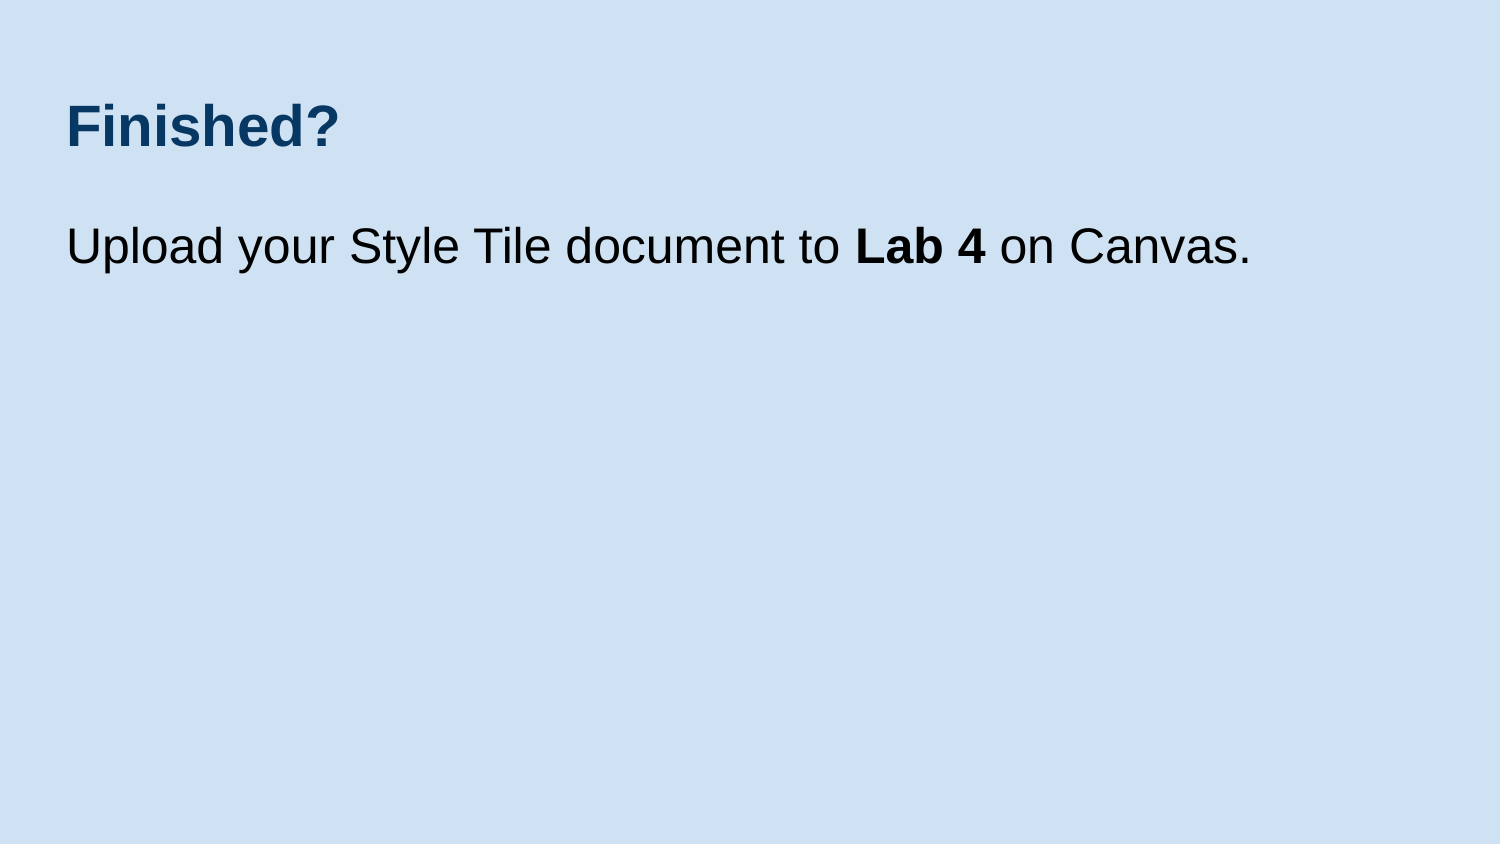

# Finished?
Upload your Style Tile document to Lab 4 on Canvas.